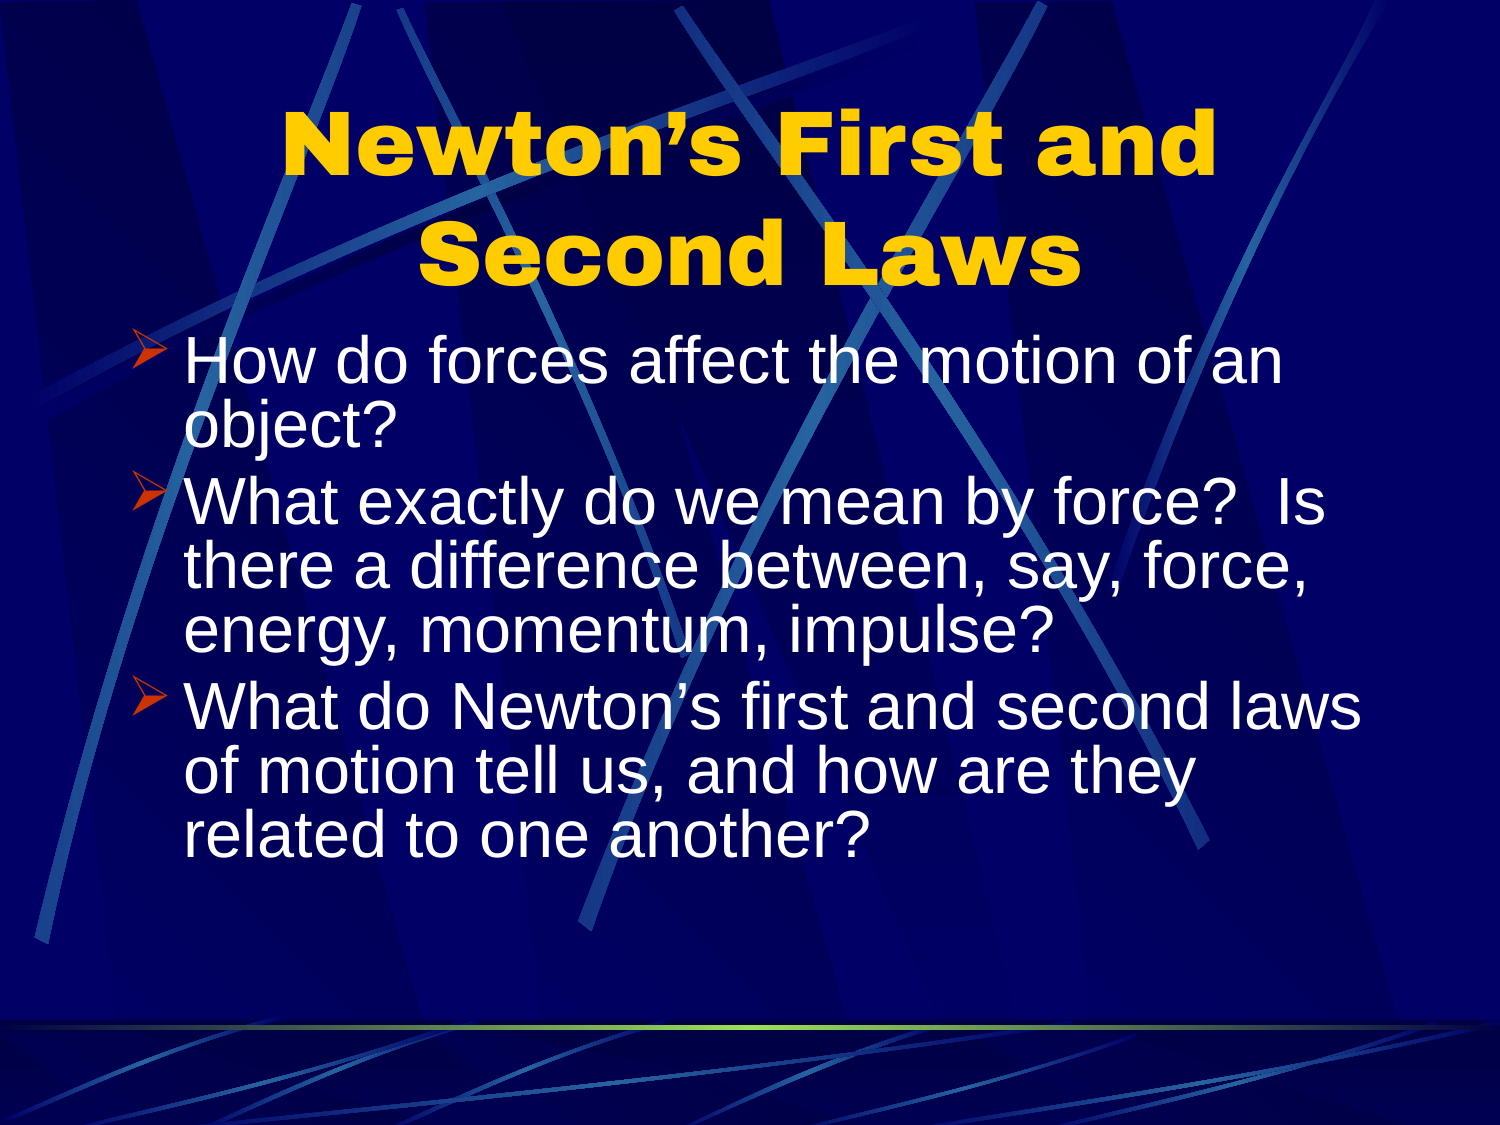

# Newton’s First and Second Laws
How do forces affect the motion of an object?
What exactly do we mean by force?  Is there a difference between, say, force, energy, momentum, impulse?
What do Newton’s first and second laws of motion tell us, and how are they related to one another?